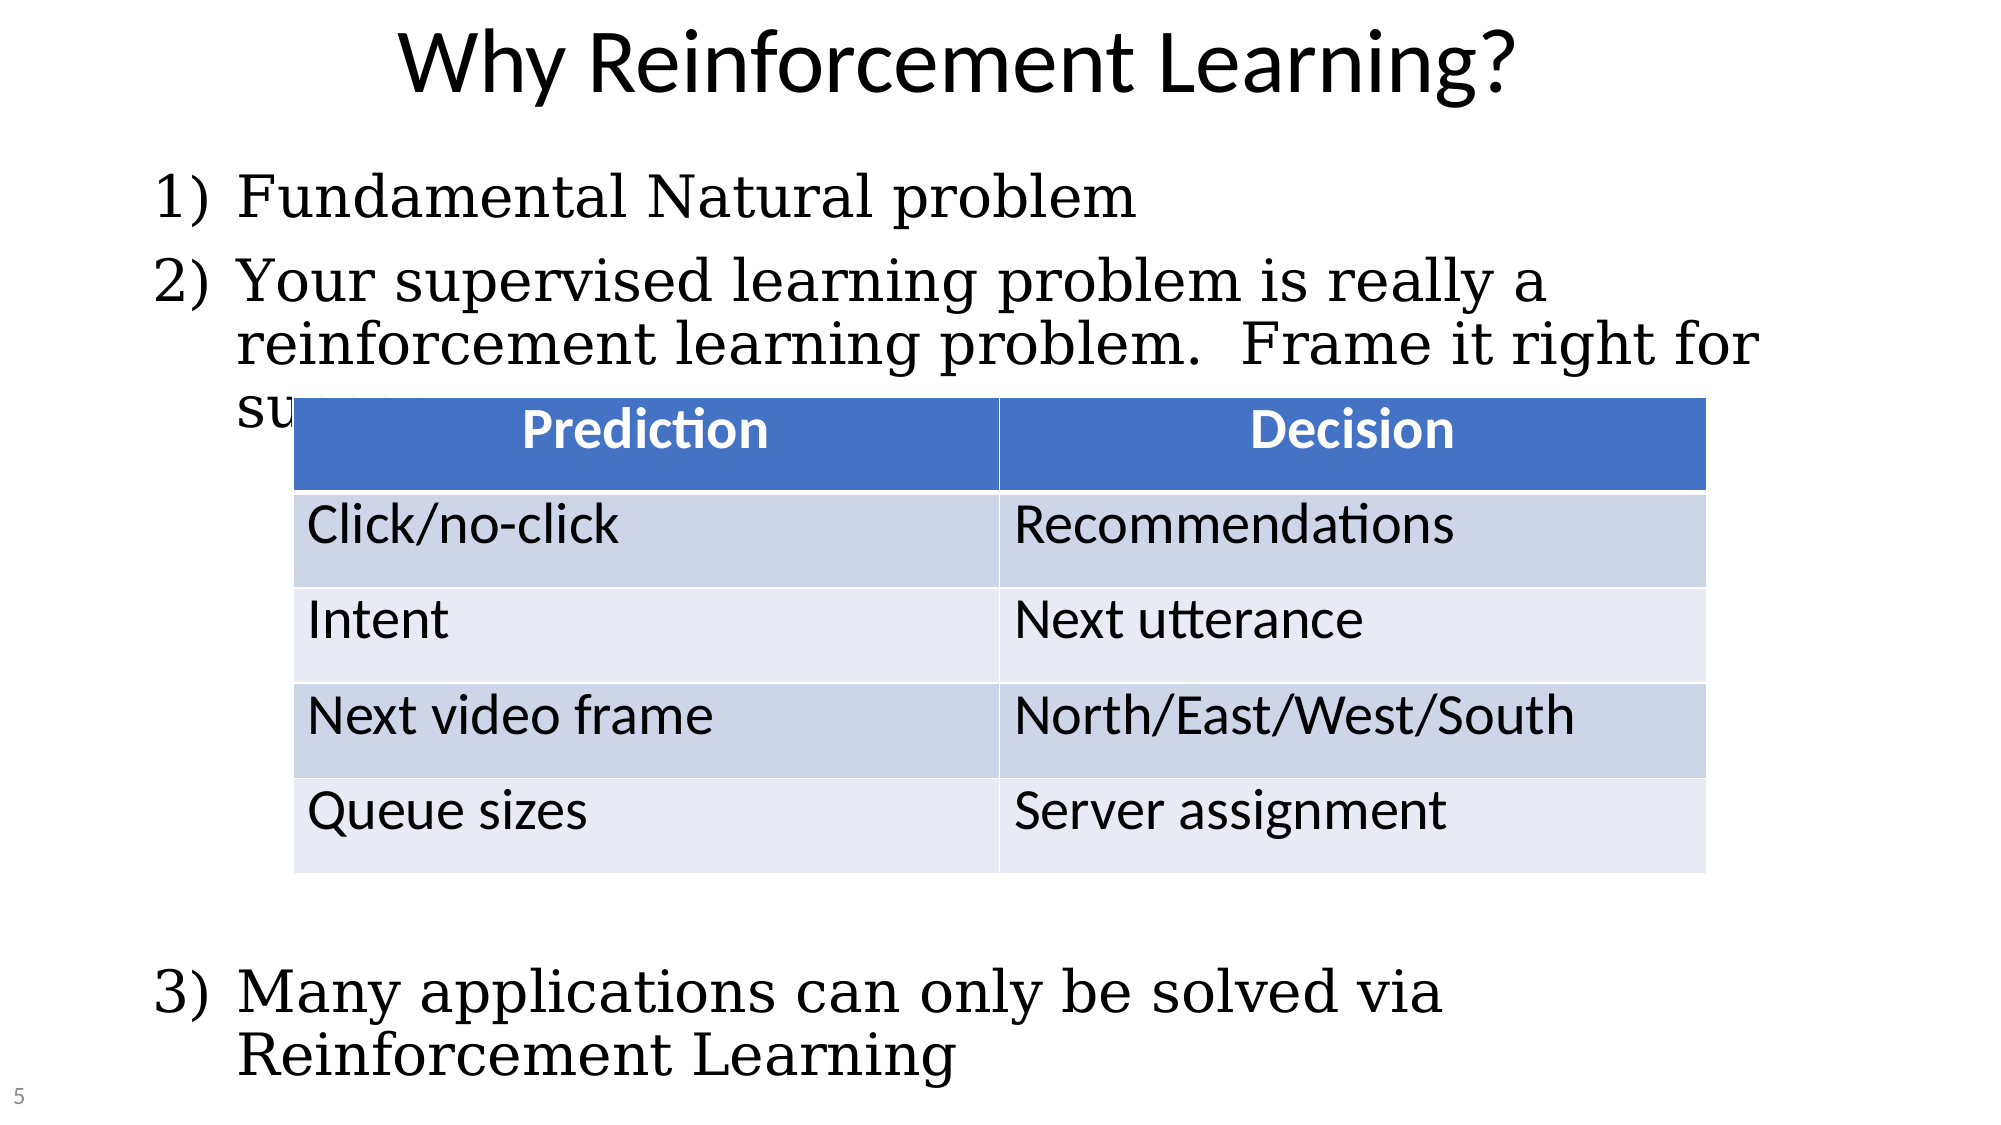

# Why Reinforcement Learning?
Fundamental Natural problem
Your supervised learning problem is really a reinforcement learning problem.  Frame it right for success.

Many applications can only be solved via Reinforcement Learning

| Prediction | Decision |
| --- | --- |
| Click/no-click | Recommendations |
| Intent | Next utterance |
| Next video frame | North/East/West/South |
| Queue sizes | Server assignment |
5